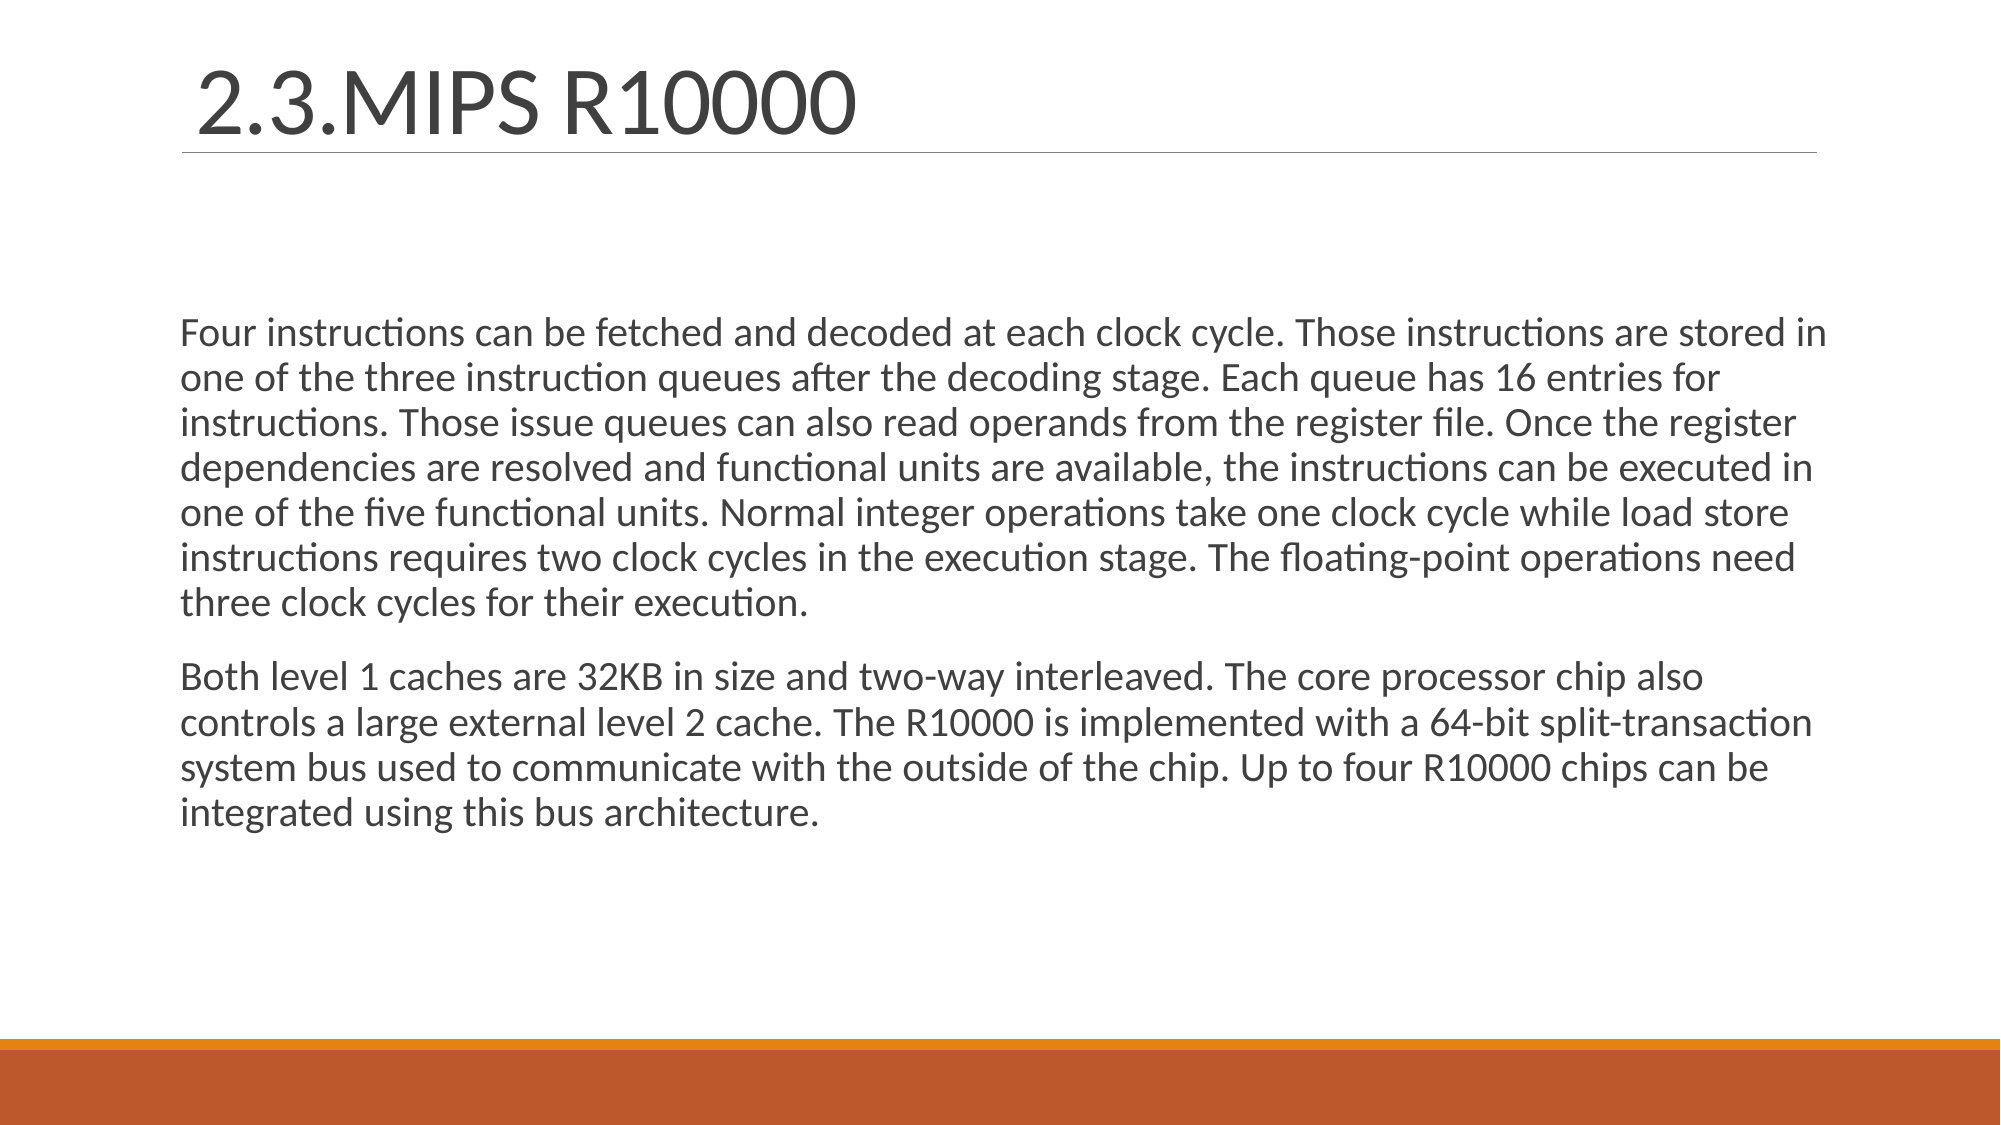

# 2.3.MIPS R10000
Four instructions can be fetched and decoded at each clock cycle. Those instructions are stored in one of the three instruction queues after the decoding stage. Each queue has 16 entries for instructions. Those issue queues can also read operands from the register file. Once the register dependencies are resolved and functional units are available, the instructions can be executed in one of the five functional units. Normal integer operations take one clock cycle while load store instructions requires two clock cycles in the execution stage. The floating-point operations need three clock cycles for their execution.
Both level 1 caches are 32KB in size and two-way interleaved. The core processor chip also controls a large external level 2 cache. The R10000 is implemented with a 64-bit split-transaction system bus used to communicate with the outside of the chip. Up to four R10000 chips can be integrated using this bus architecture.